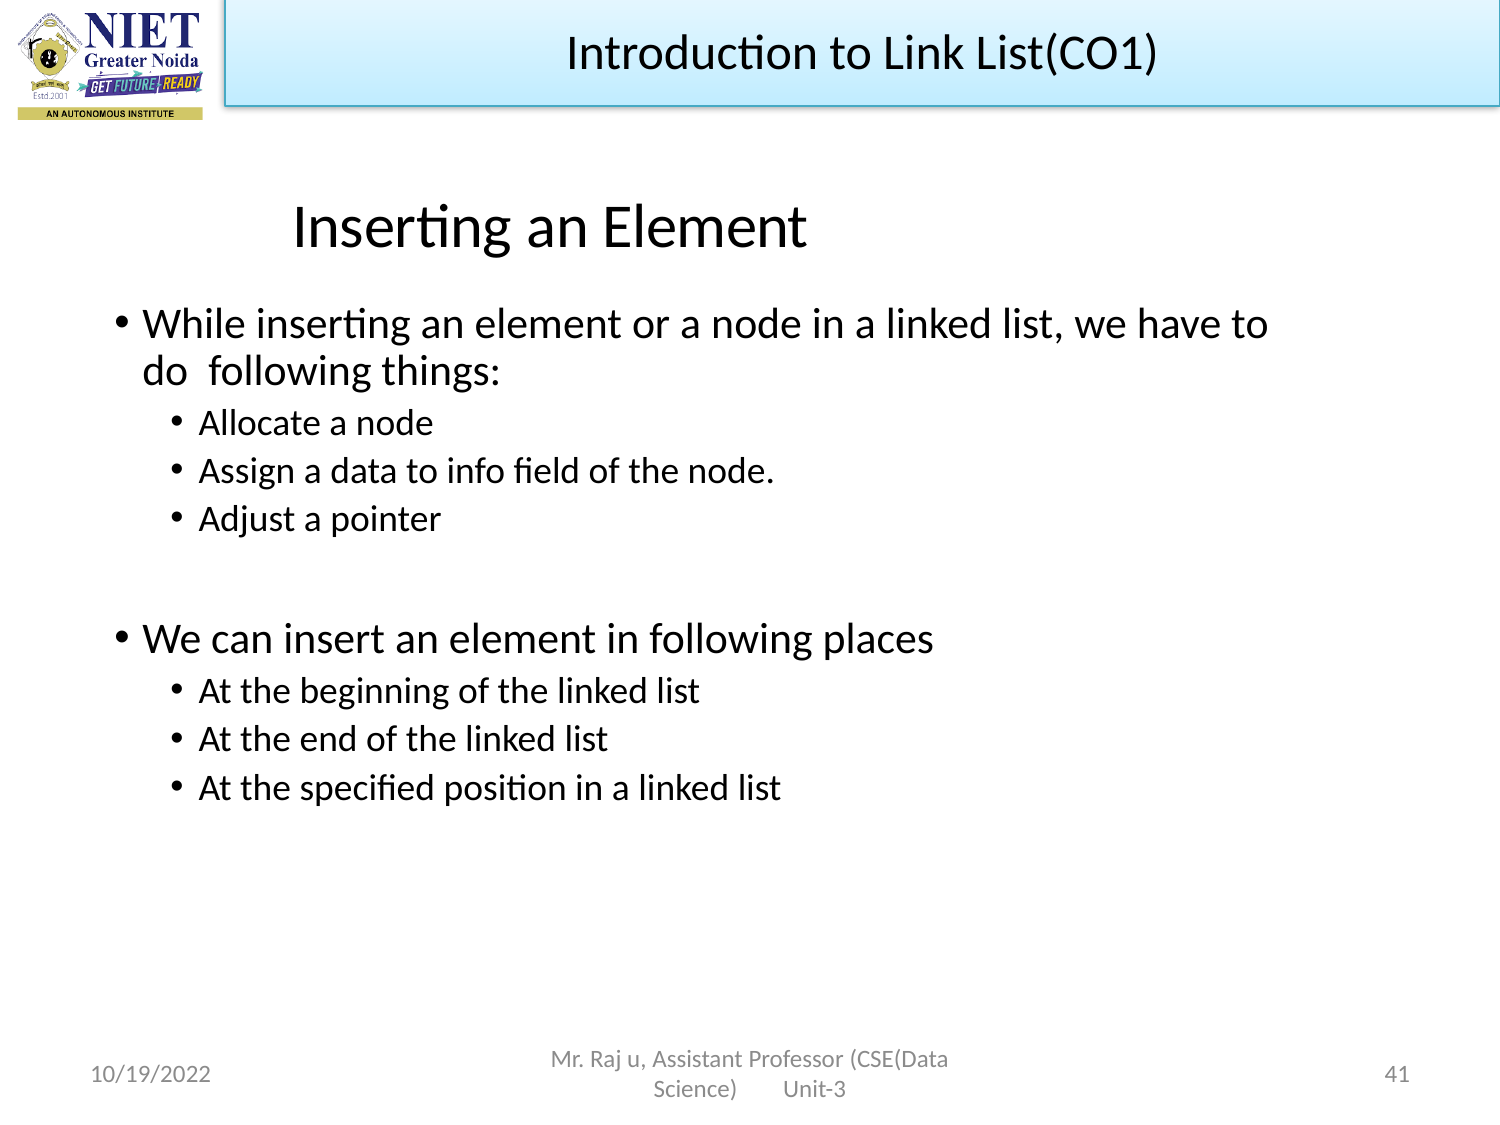

Introduction to Link List(CO1)
# Inserting an Element
While inserting an element or a node in a linked list, we have to do  following things:
Allocate a node
Assign a data to info field of the node.
Adjust a pointer

We can insert an element in following places
At the beginning of the linked list
At the end of the linked list
At the specified position in a linked list
10/19/2022
Mr. Raj u, Assistant Professor (CSE(Data Science)        Unit-3
41